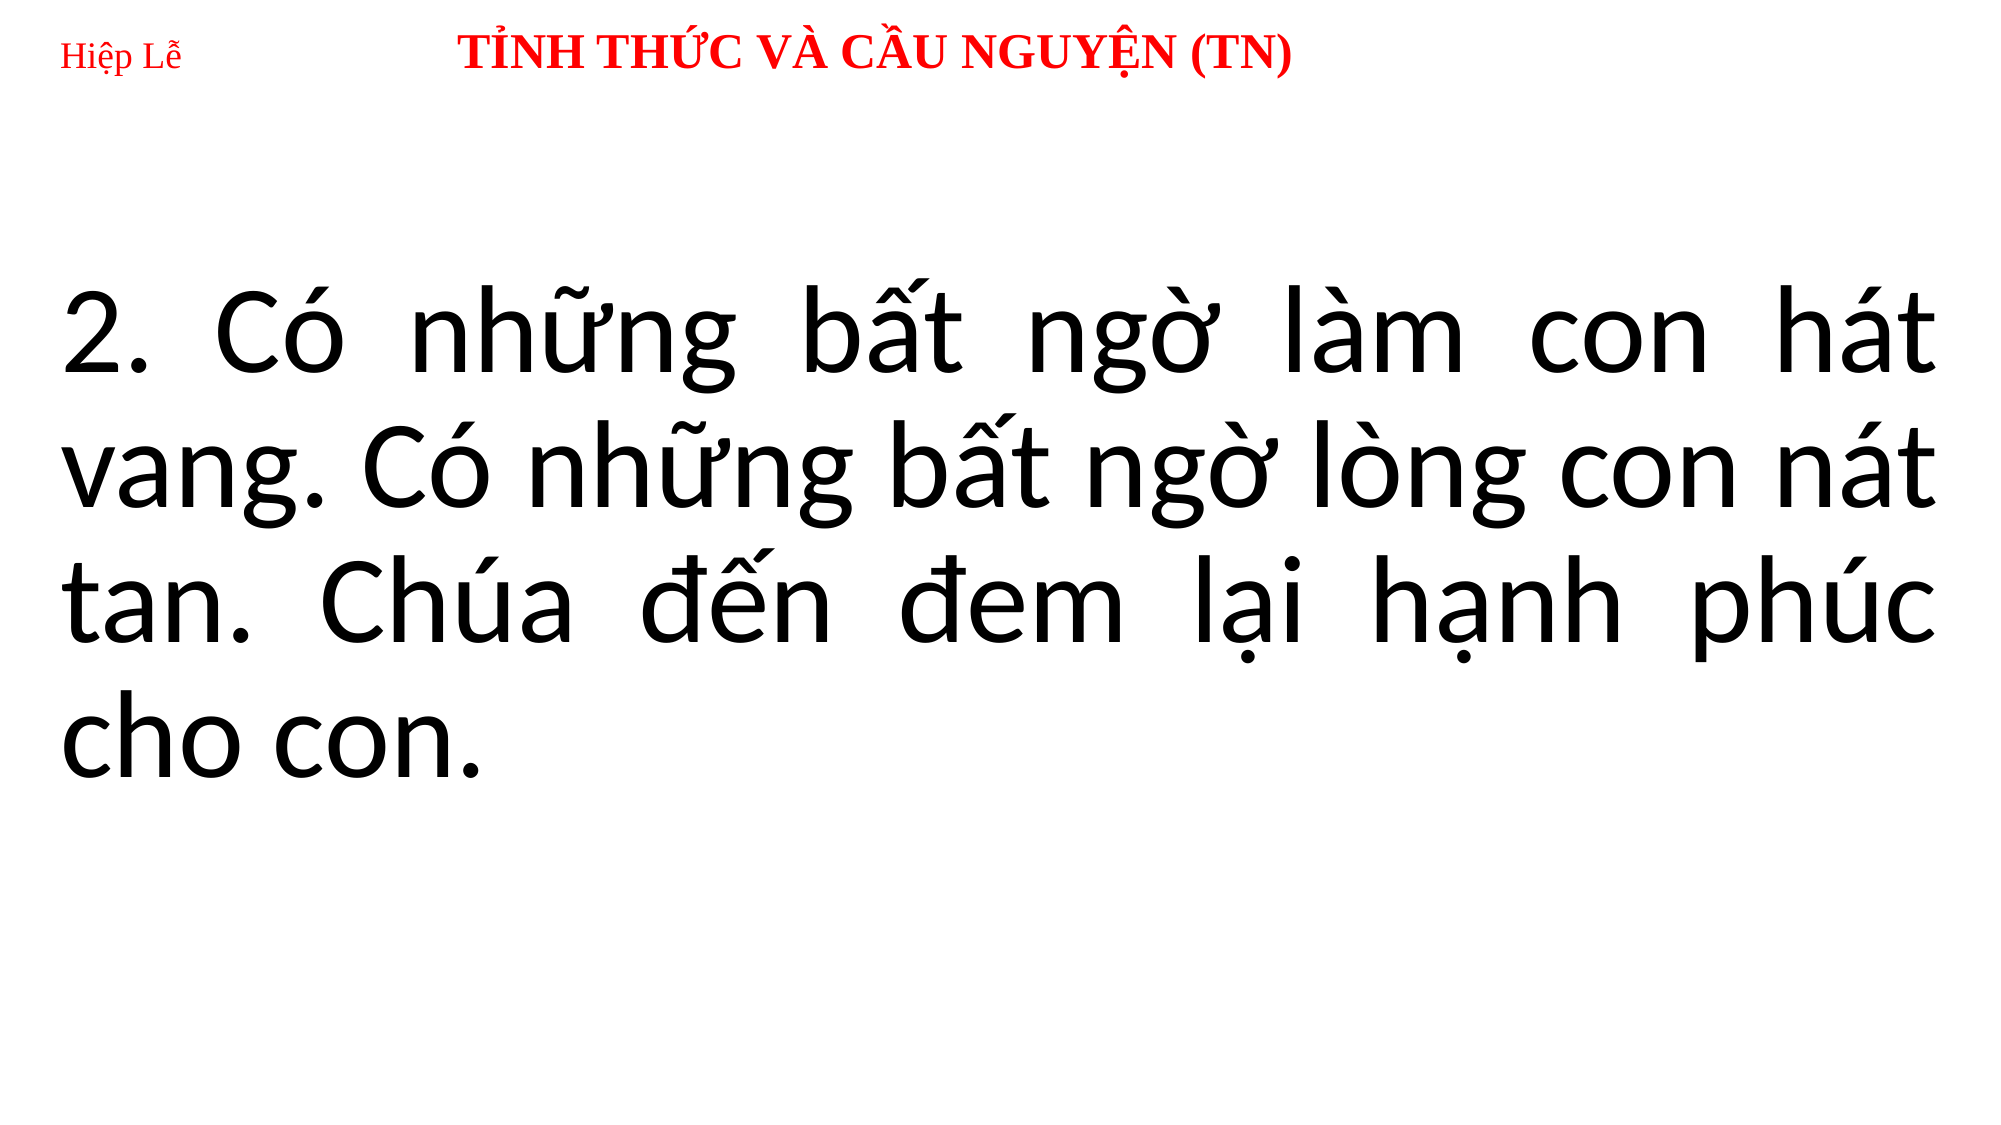

# Hiệp Lễ                             TỈNH THỨC VÀ CẦU NGUYỆN (TN)
2. Có những bất ngờ làm con hát vang. Có những bất ngờ lòng con nát tan. Chúa đến đem lại hạnh phúc cho con.